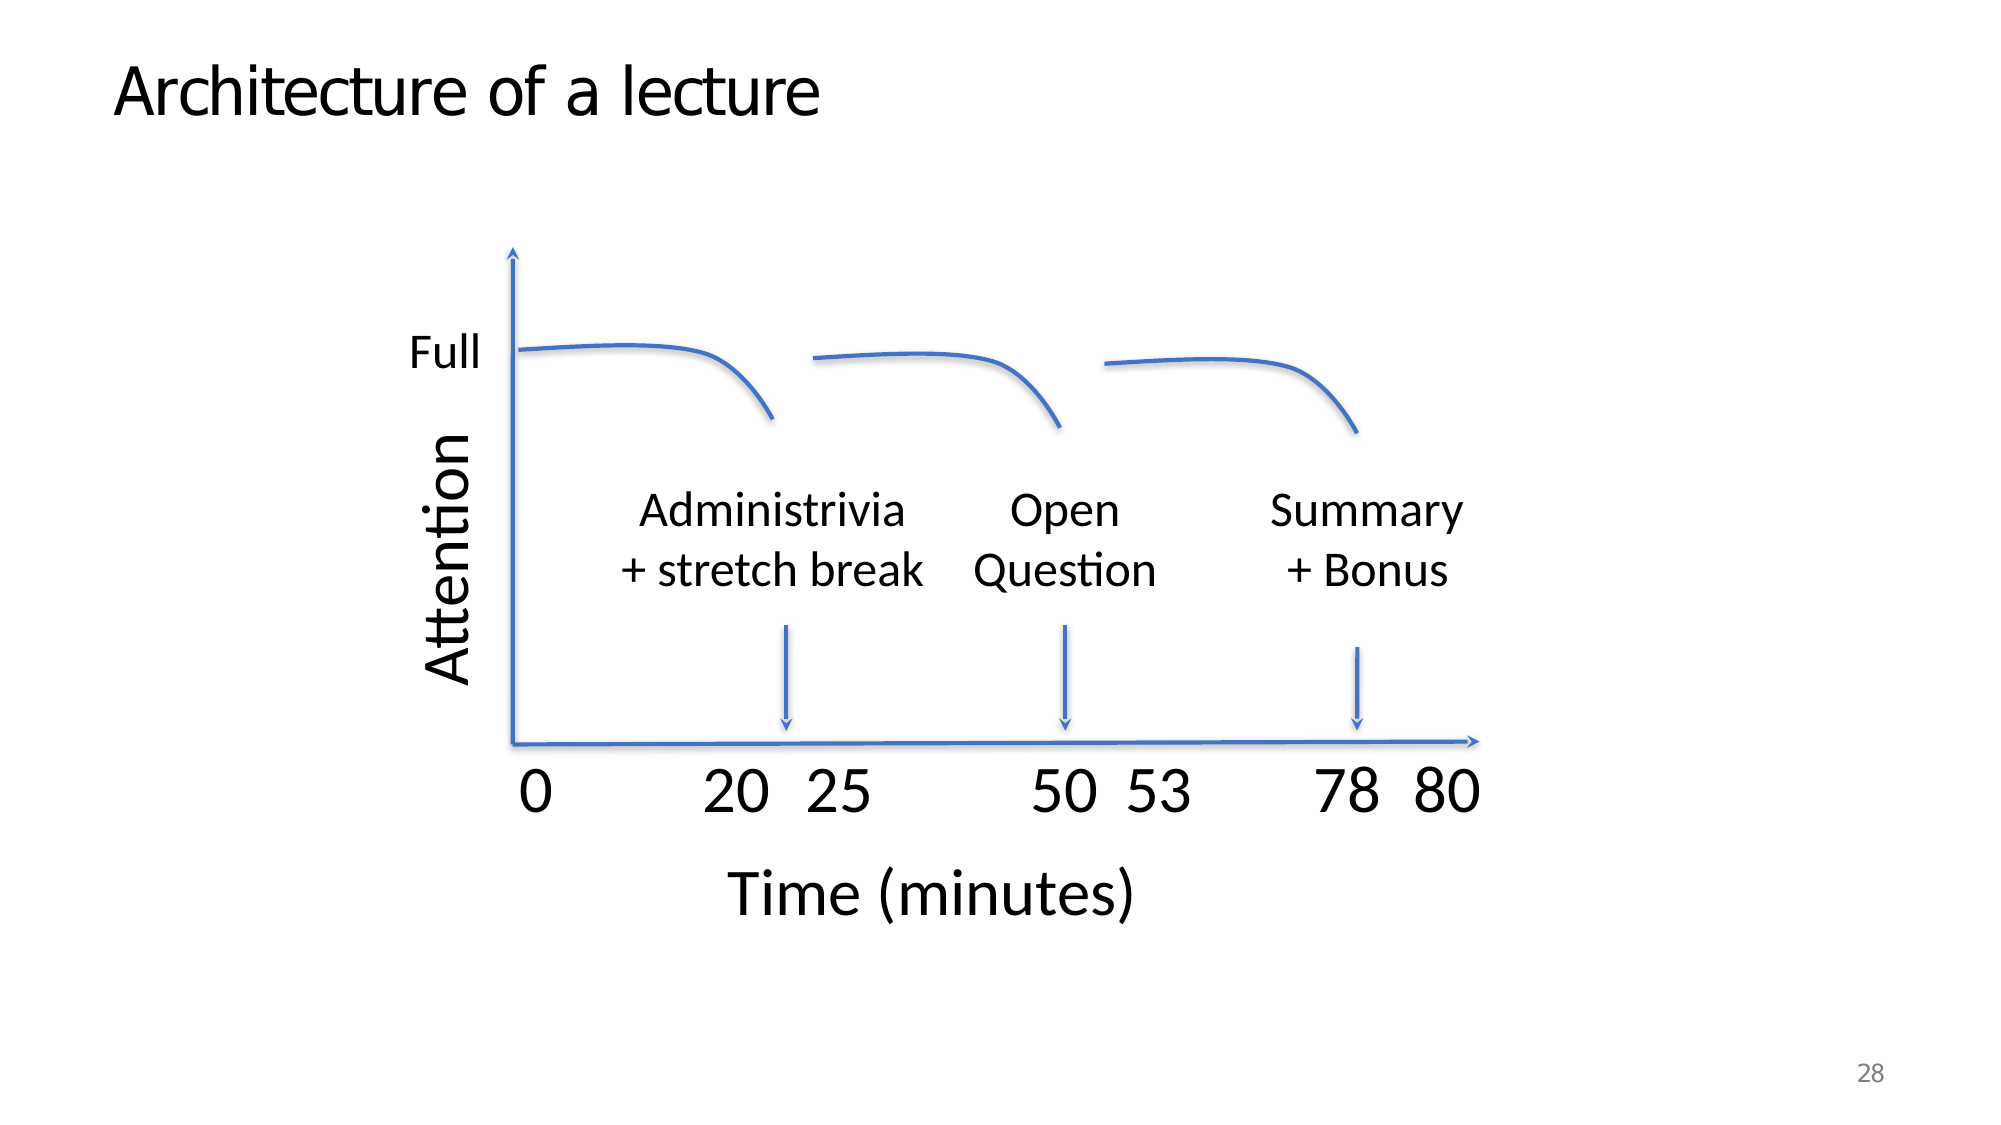

# Architecture of a lecture
Full

Administrivia
+ stretch break
Open
Question
Summary
+ Bonus
Attention
0
20
25
50
53
78
80
Time (minutes)
28